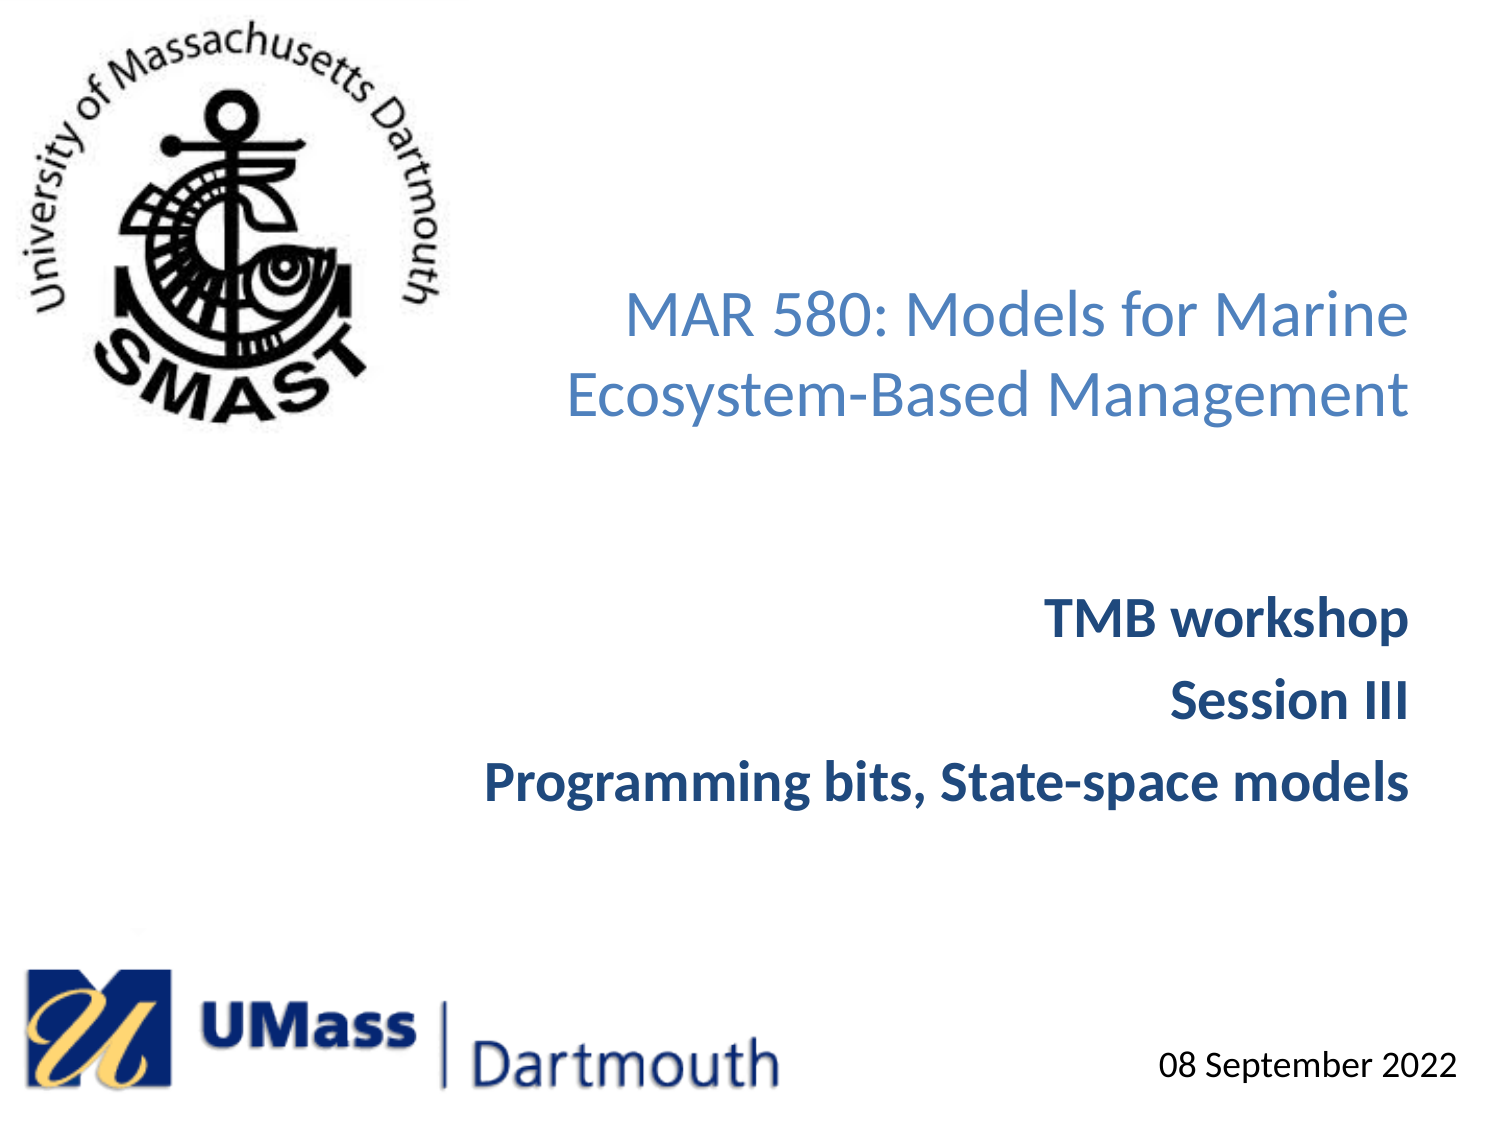

# MAR 580: Models for Marine Ecosystem-Based Management
TMB workshop
Session III
Programming bits, State-space models

08 September 2022